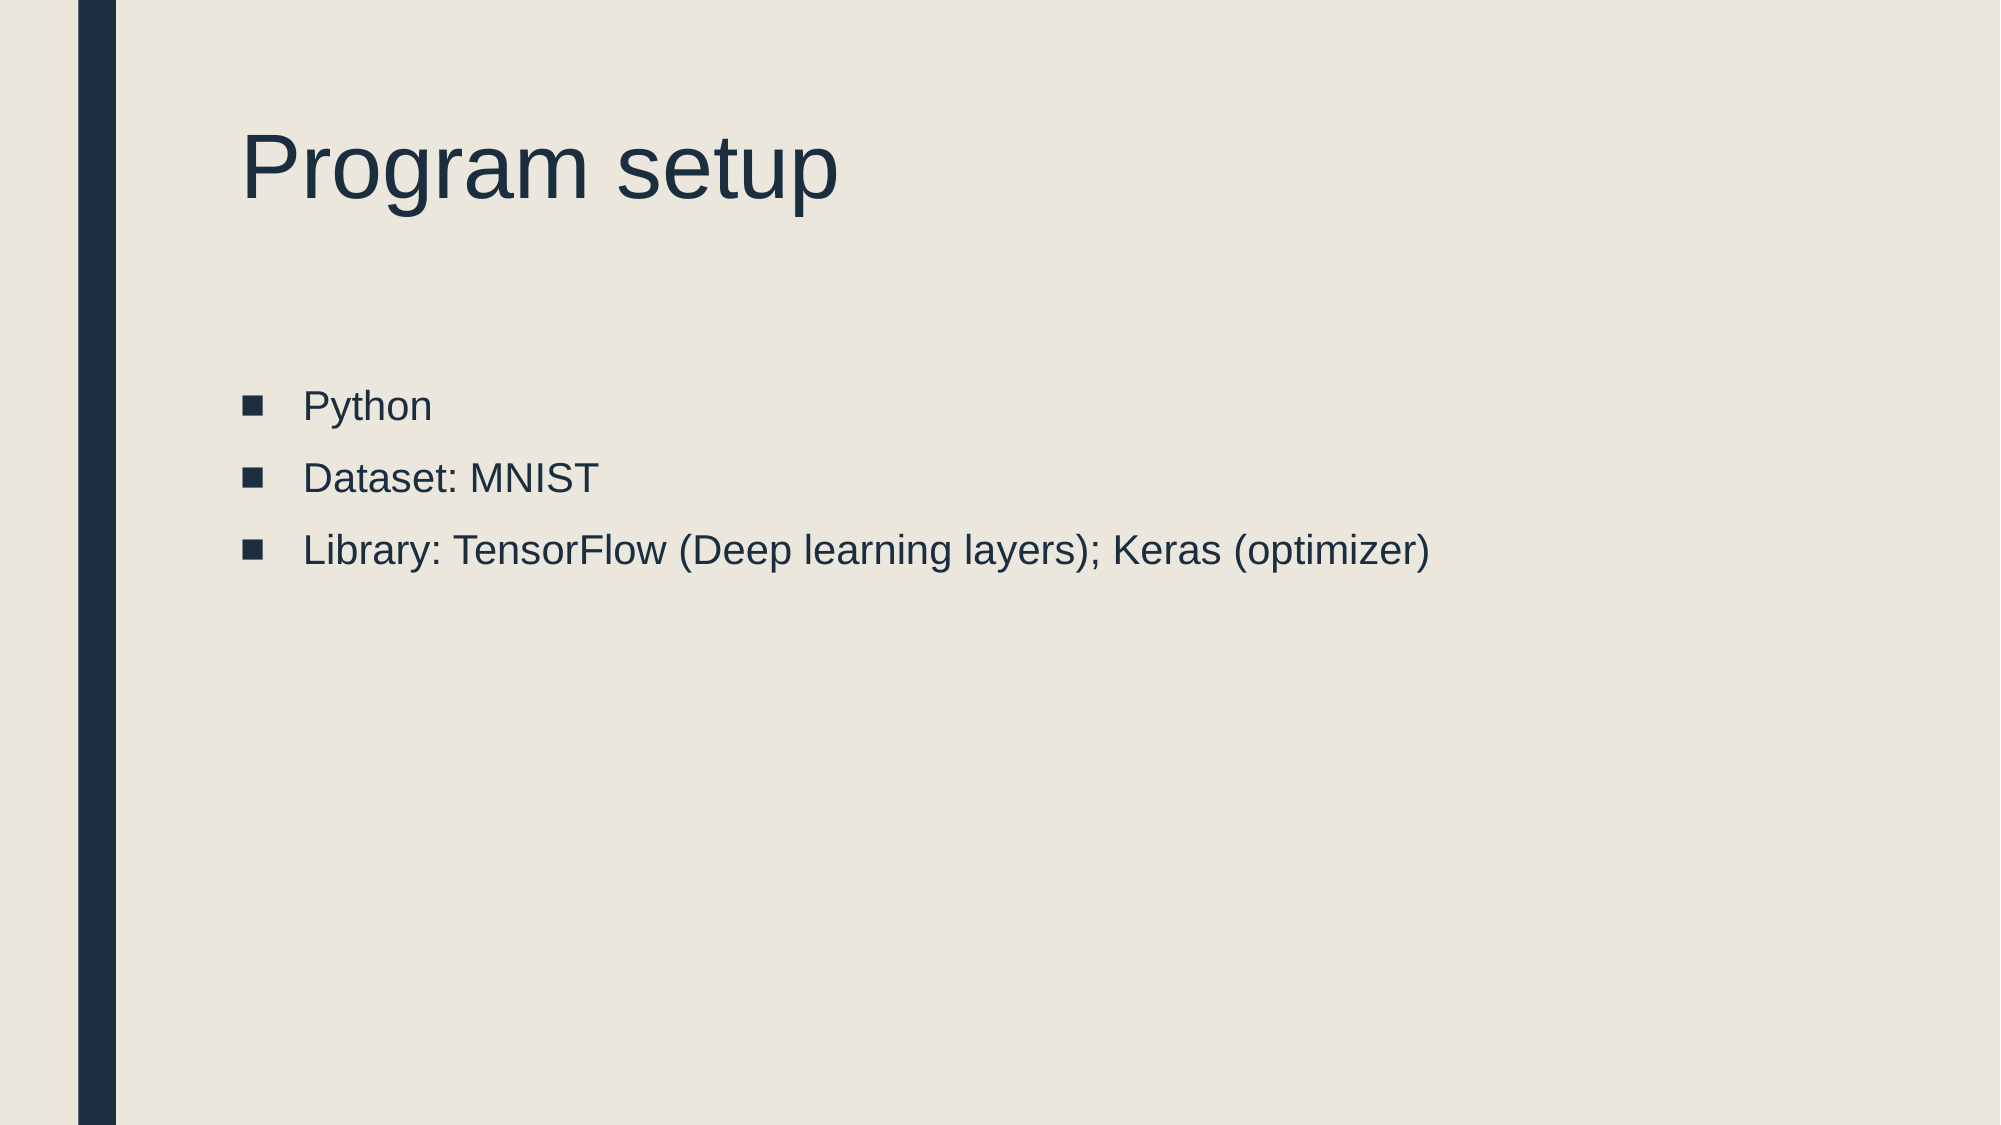

# Program setup
Python
Dataset: MNIST
Library: TensorFlow (Deep learning layers); Keras (optimizer)